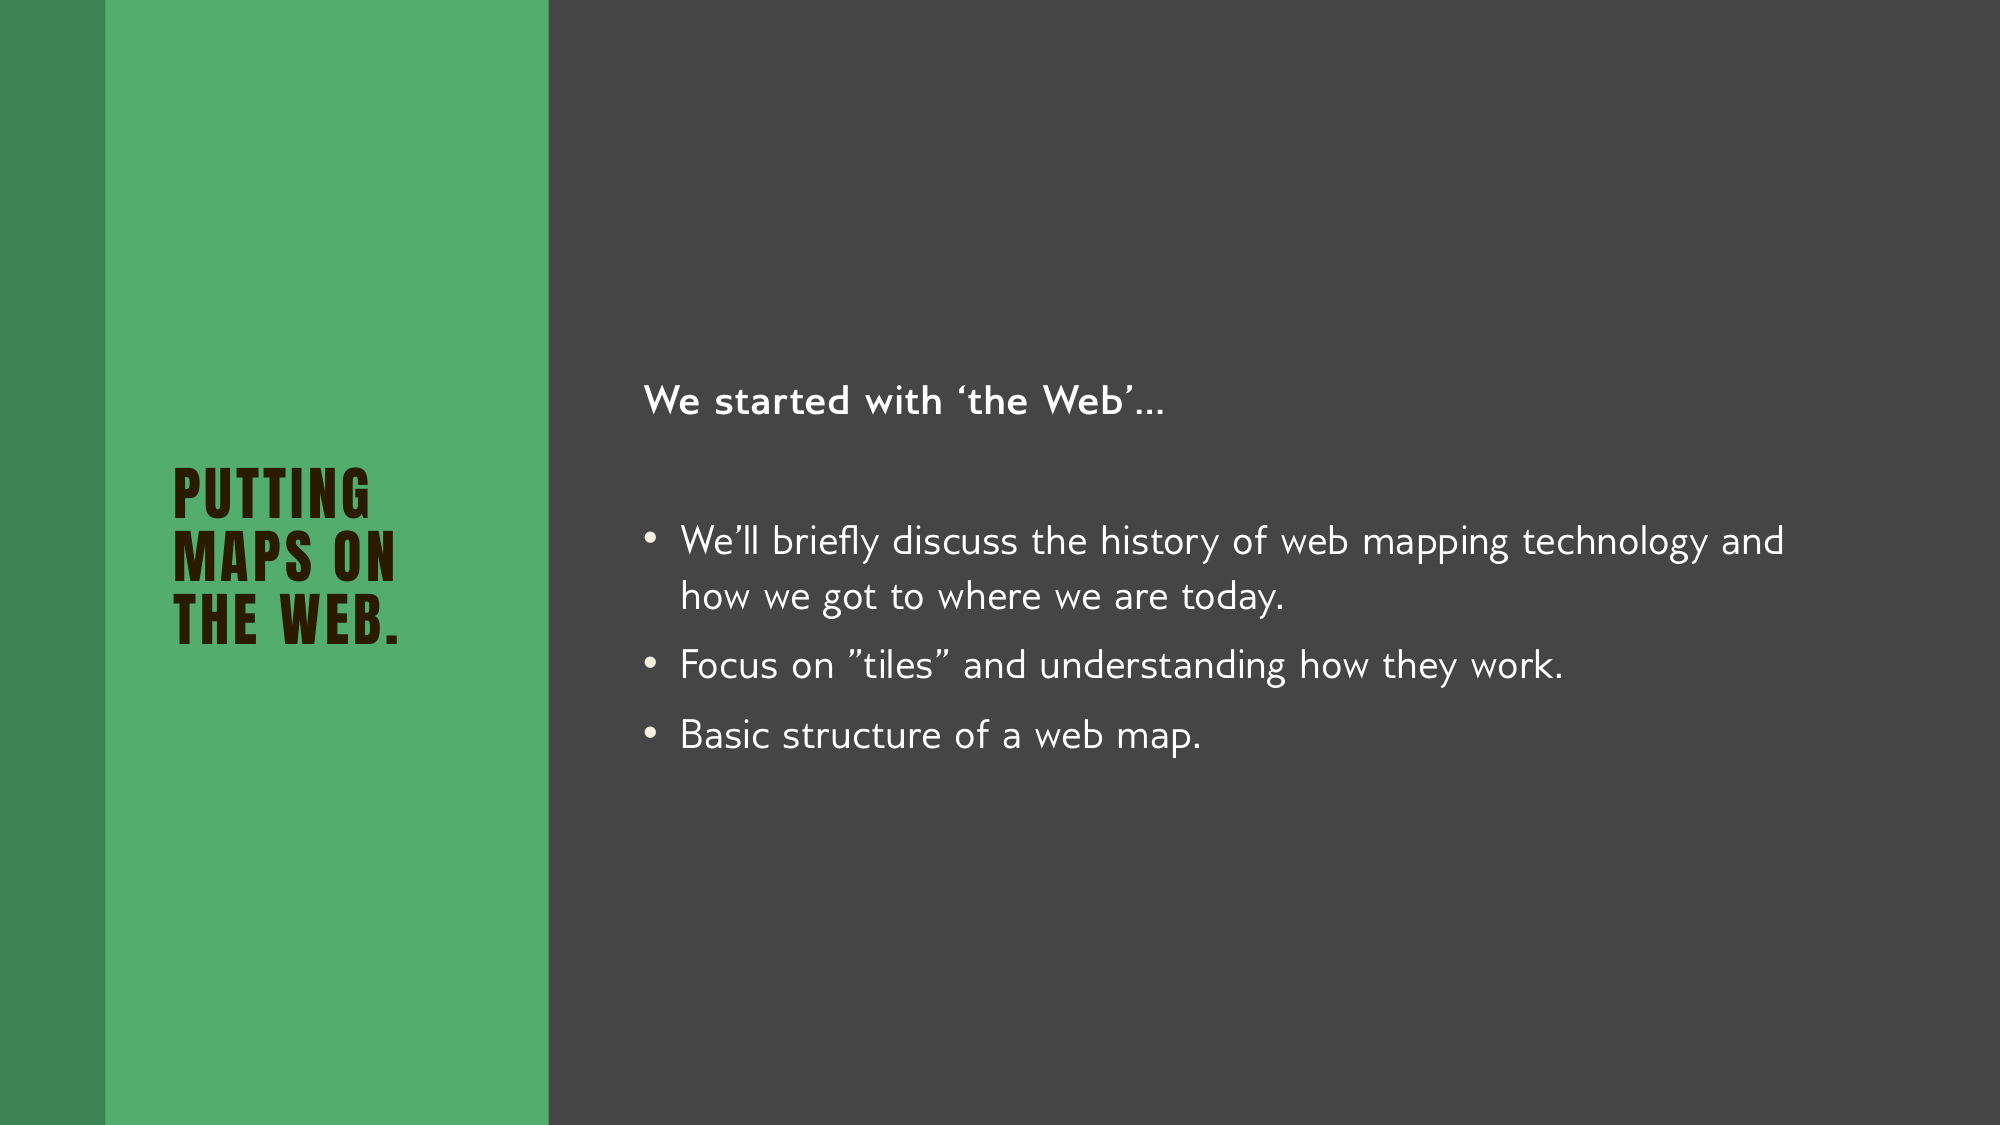

# Putting maps on the Web.
We started with ‘the Web’…

We’ll briefly discuss the history of web mapping technology and how we got to where we are today.
Focus on ”tiles” and understanding how they work.
Basic structure of a web map.